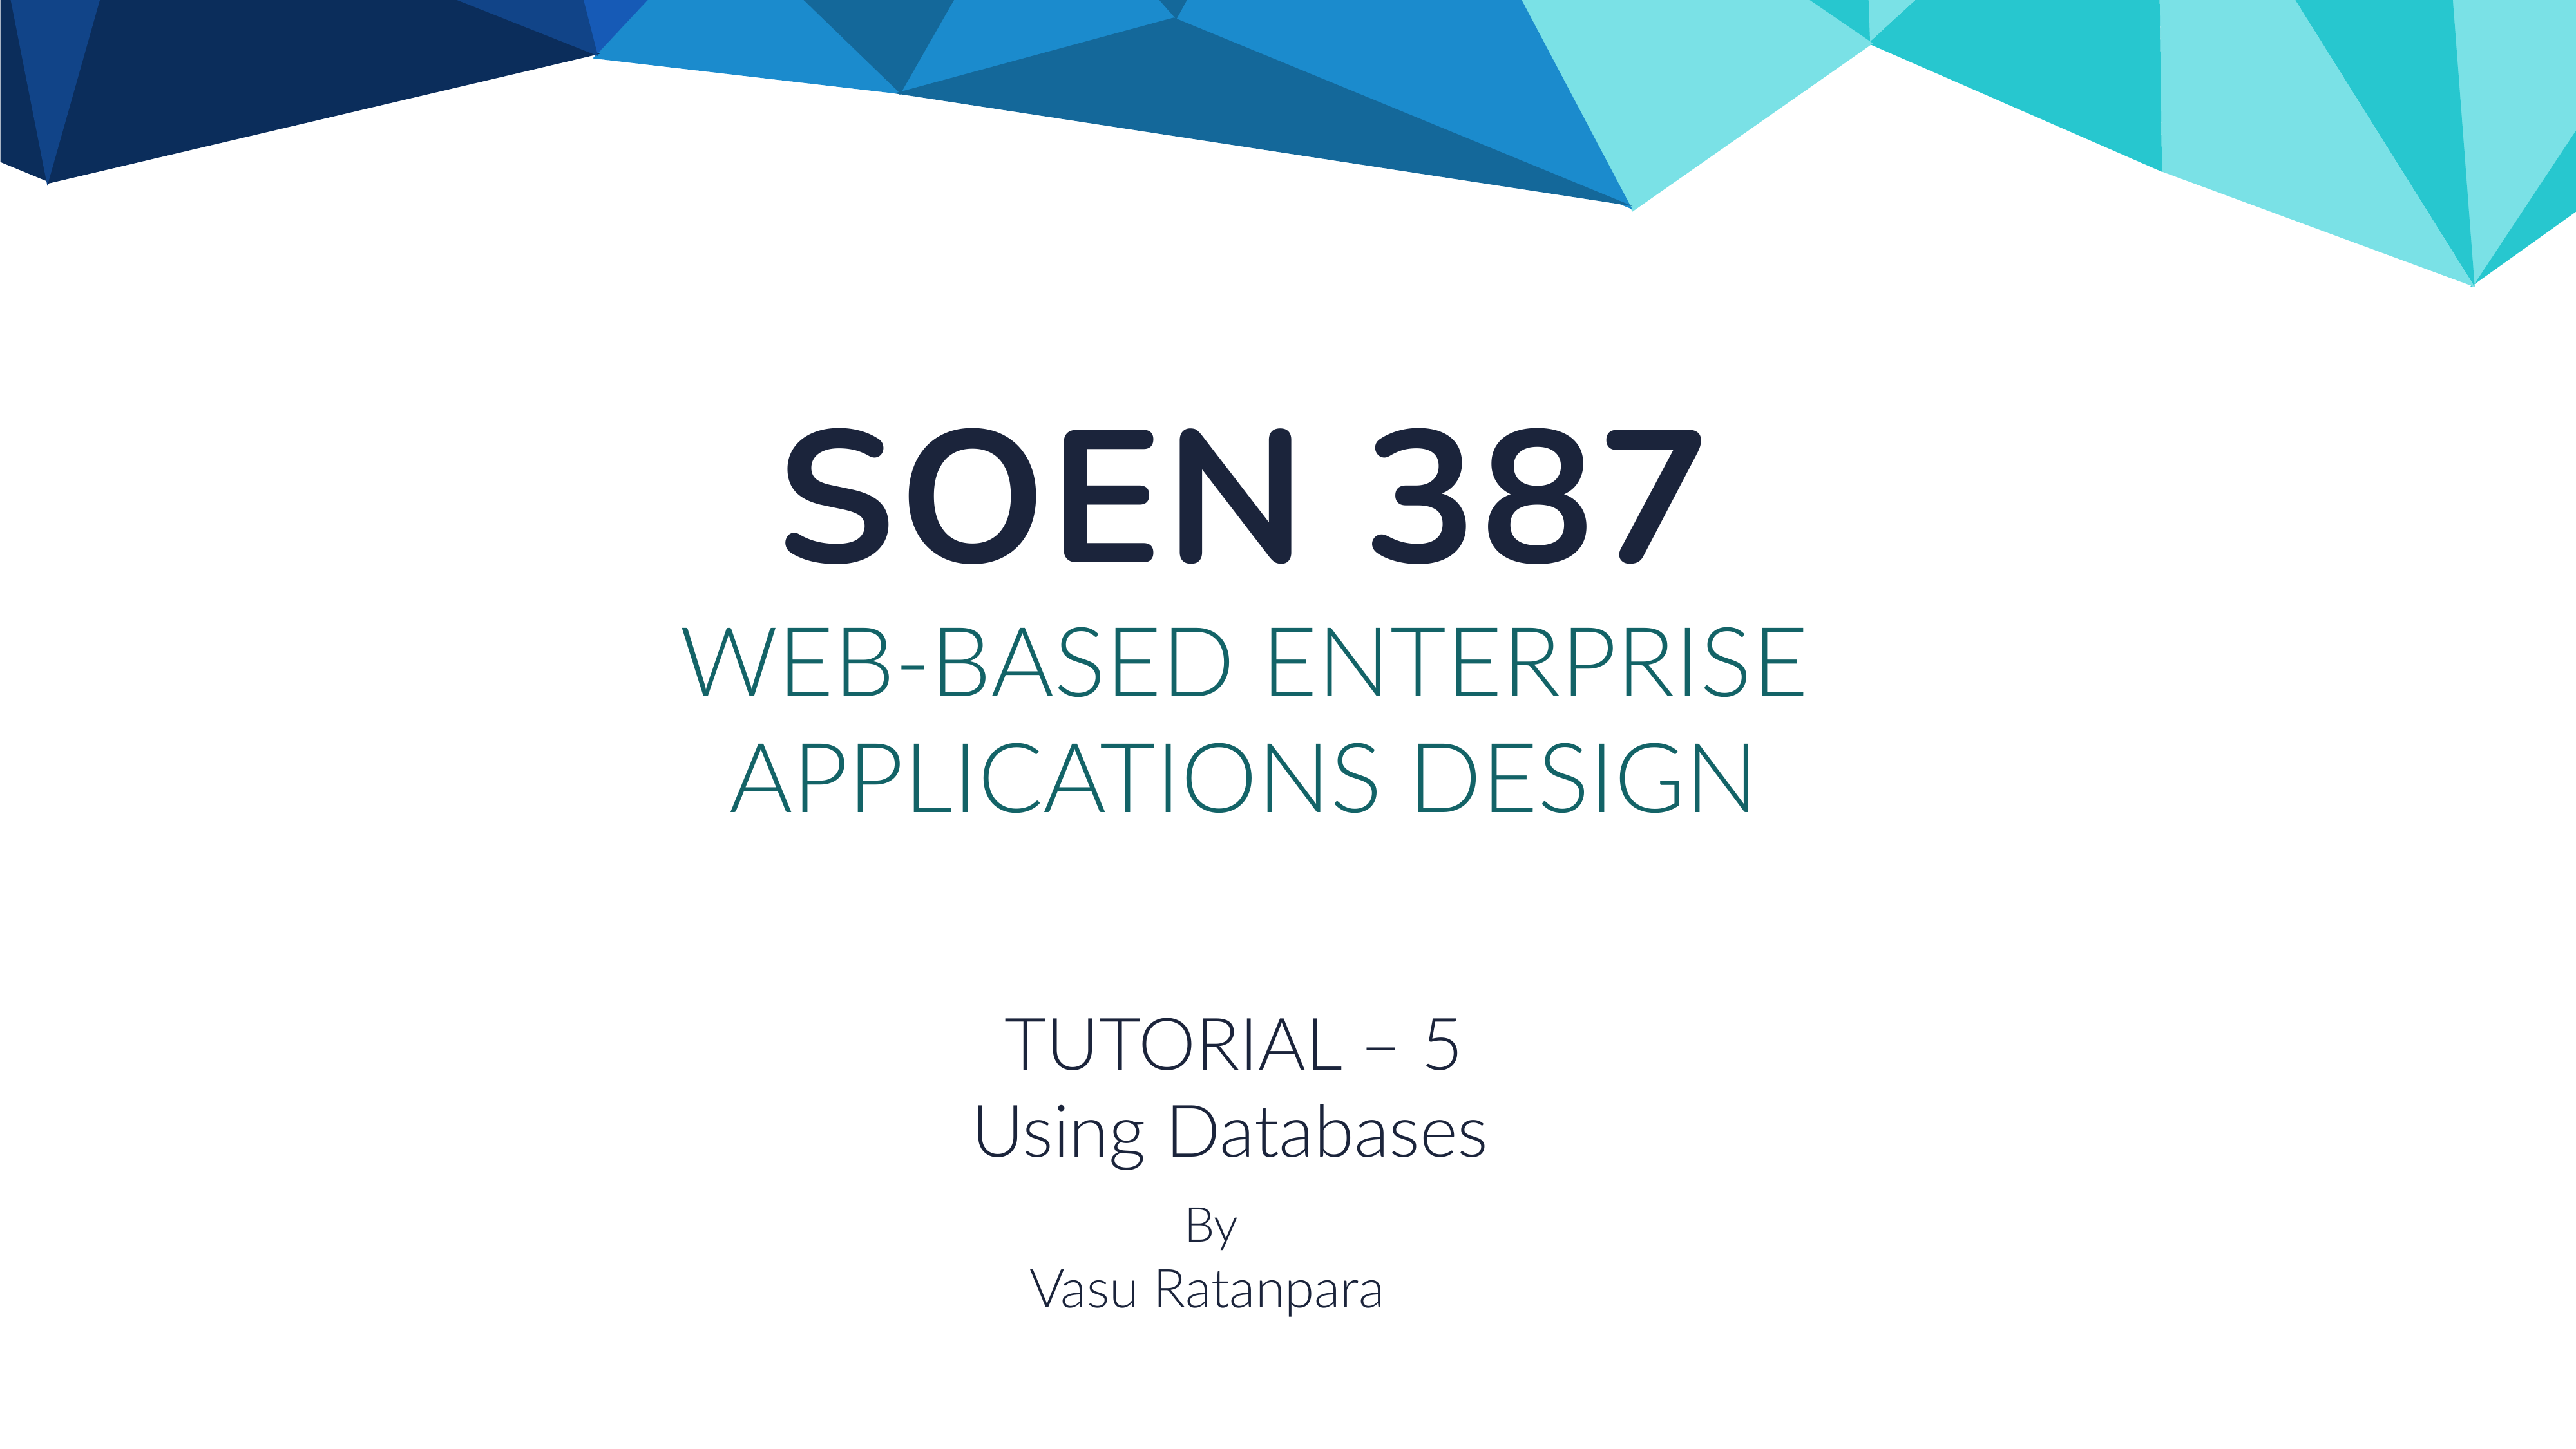

SOEN 387
WEB-BASED ENTERPRISE
APPLICATIONS DESIGN
               TUTORIAL – 5
             Using Databases
       By
        Vasu Ratanpara